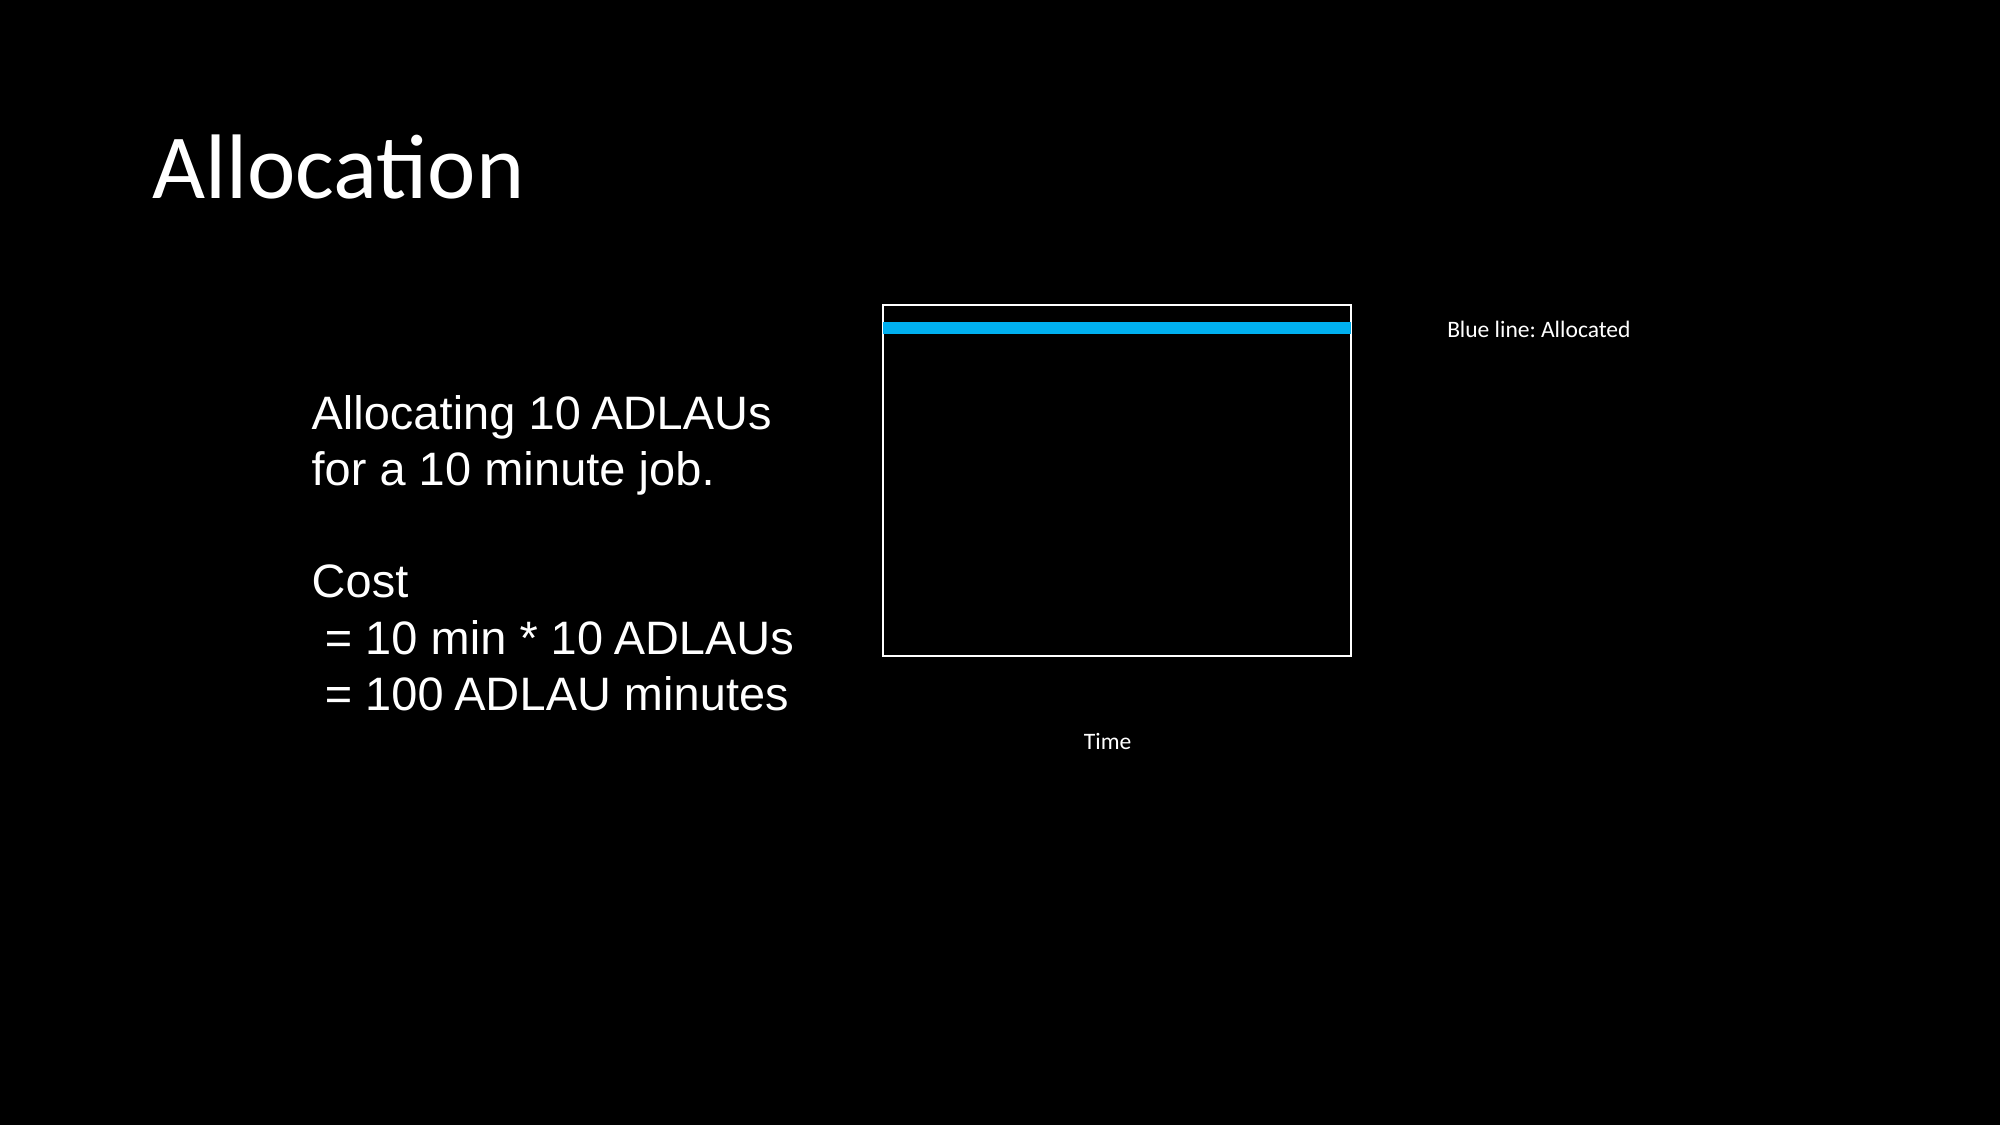

# Allocation
Blue line: Allocated

Allocating 10 ADLAUs
for a 10 minute job.

Cost
 = 10 min * 10 ADLAUs
 = 100 ADLAU minutes
Time